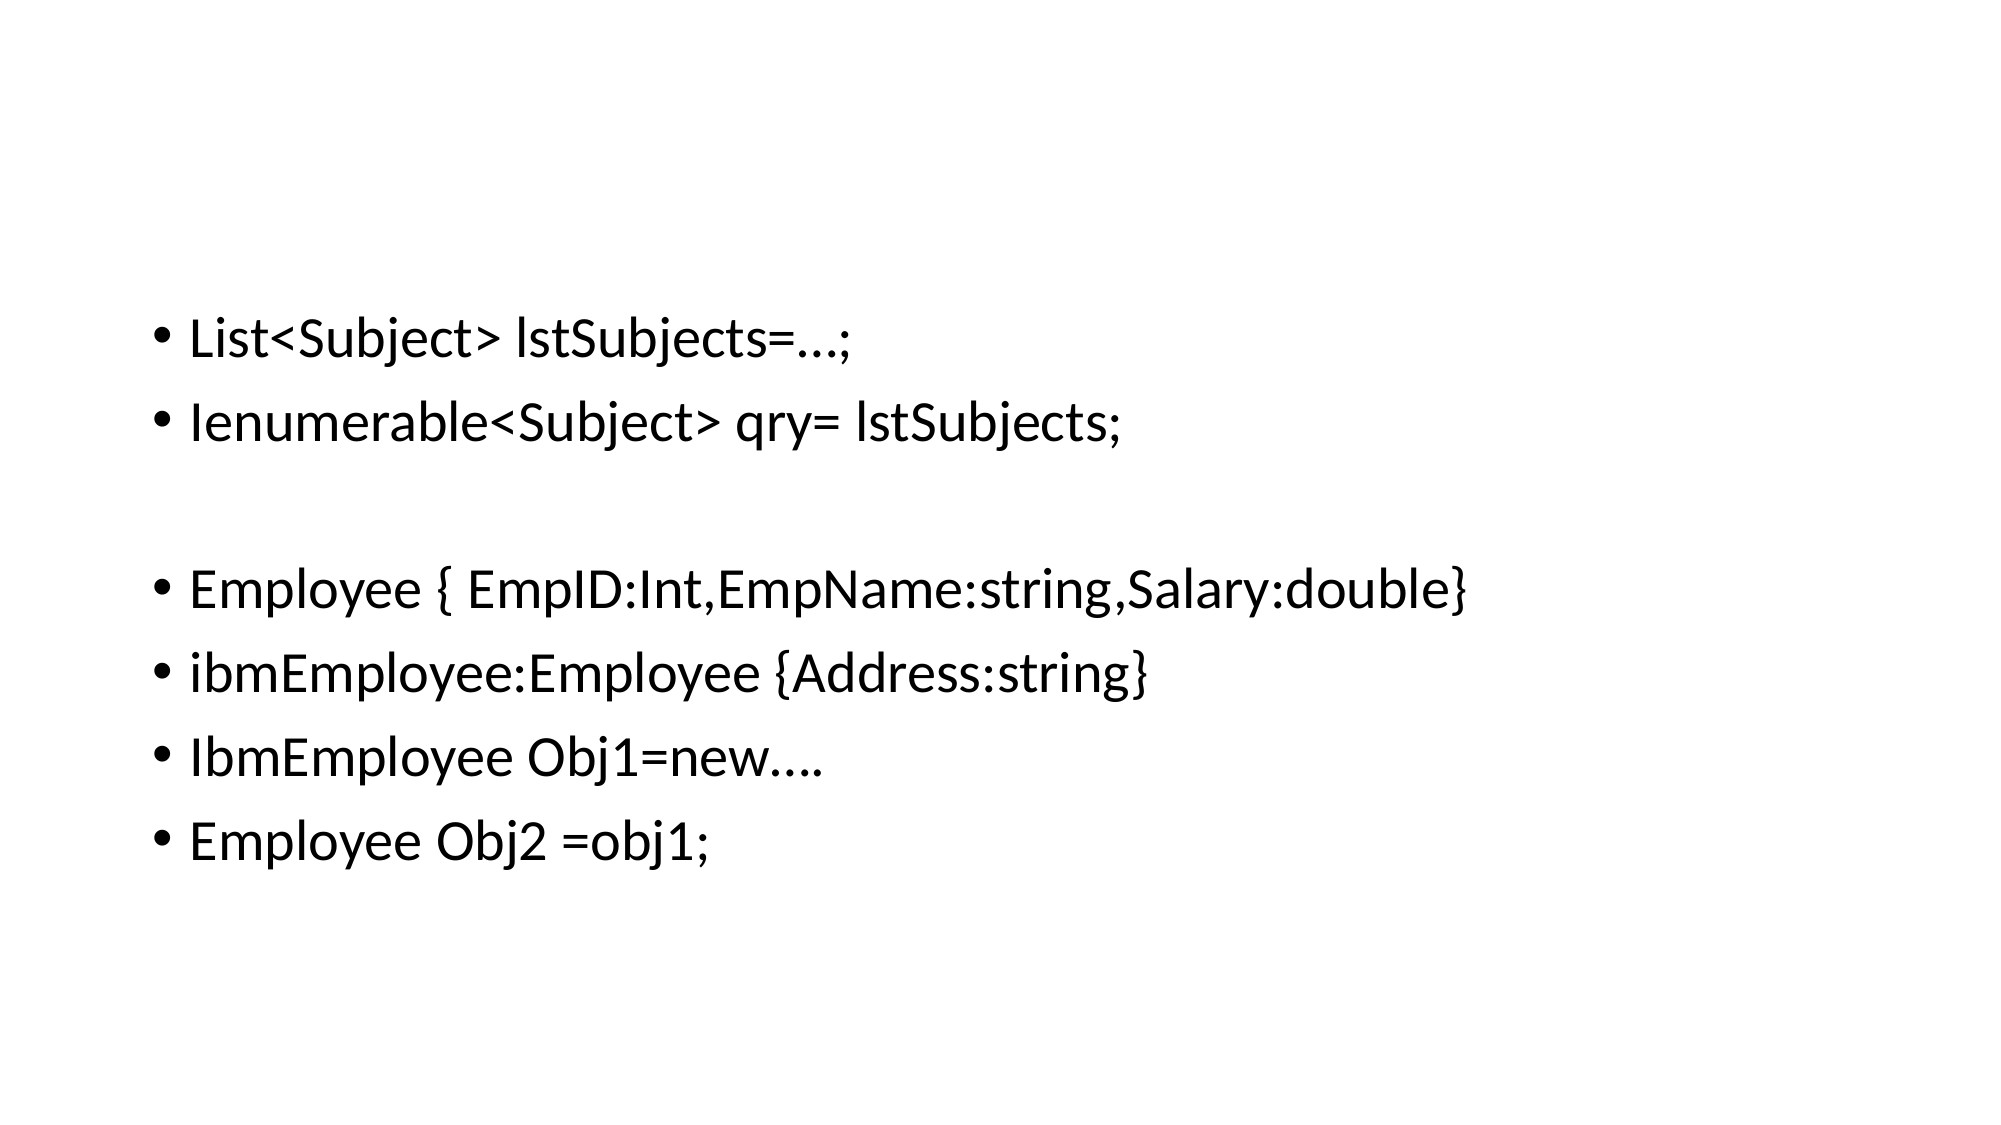

#
List<Subject> lstSubjects=…;
Ienumerable<Subject> qry= lstSubjects;

Employee { EmpID:Int,EmpName:string,Salary:double}
ibmEmployee:Employee {Address:string}
IbmEmployee Obj1=new….
Employee Obj2 =obj1;